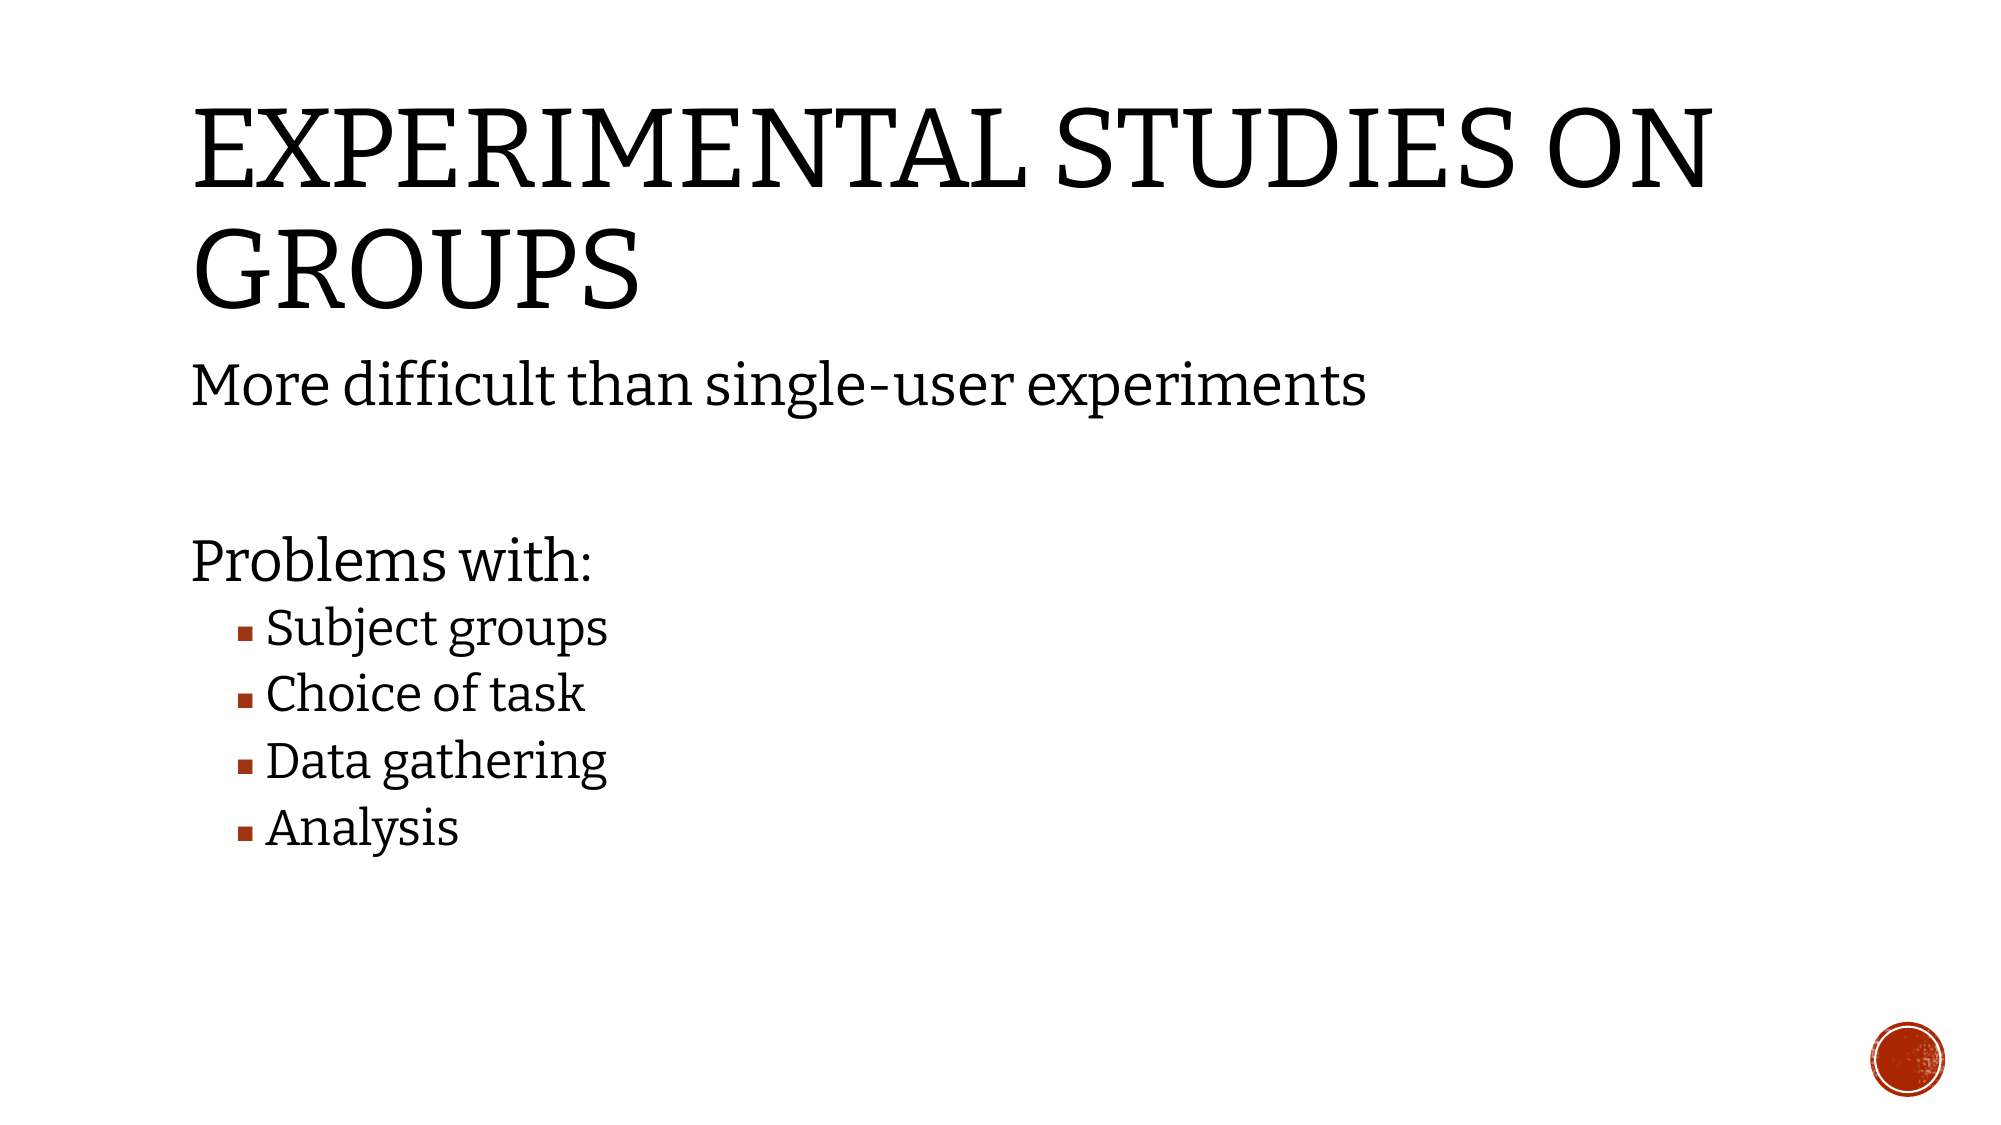

# EXPERIMENTAL STUDIES ON GROUPS
More difficult than single-user experiments

Problems with:
Subject groups
Choice of task
Data gathering
Analysis